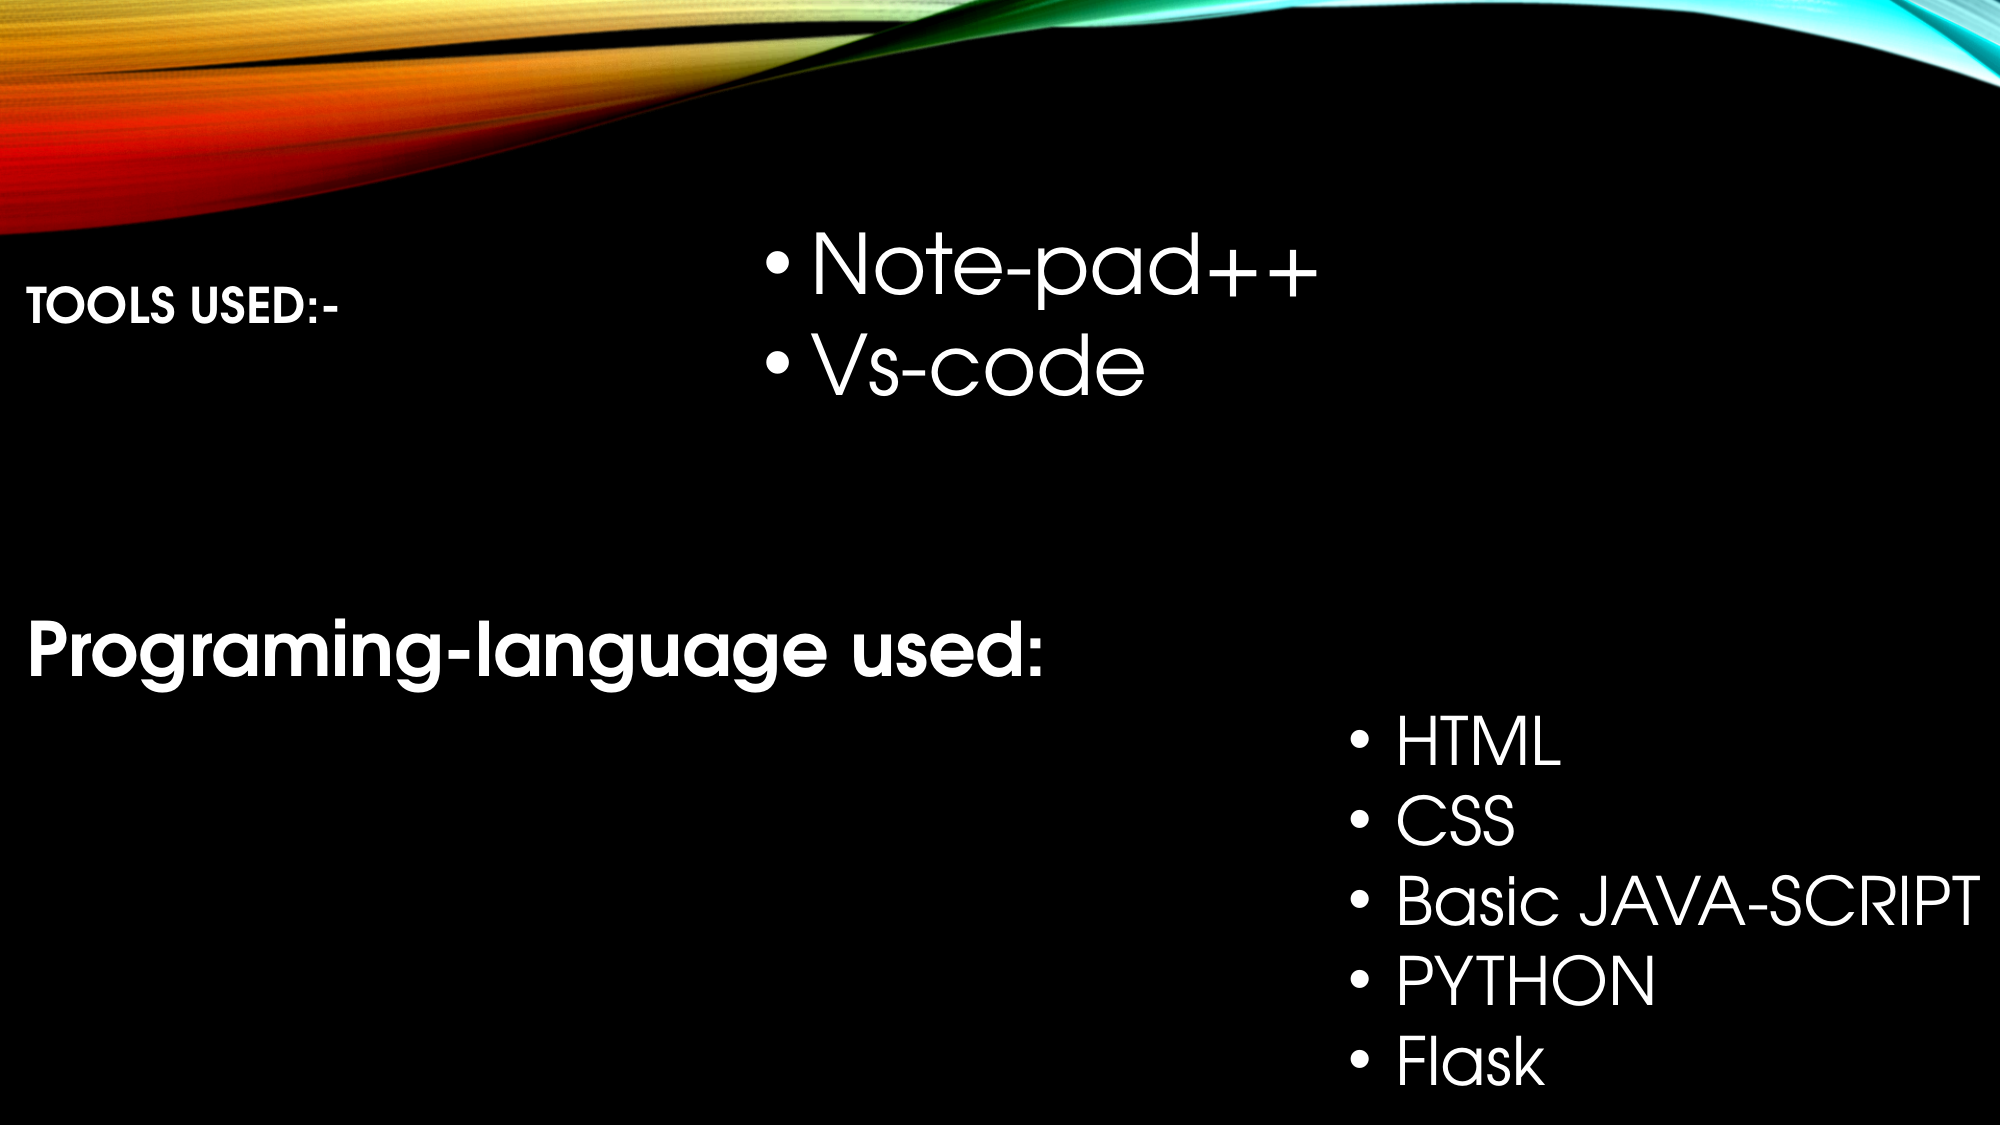

Note-pad++
Vs-code

# Tools used:-
Programing-language used:
HTML
CSS
Basic JAVA-SCRIPT
PYTHON
Flask